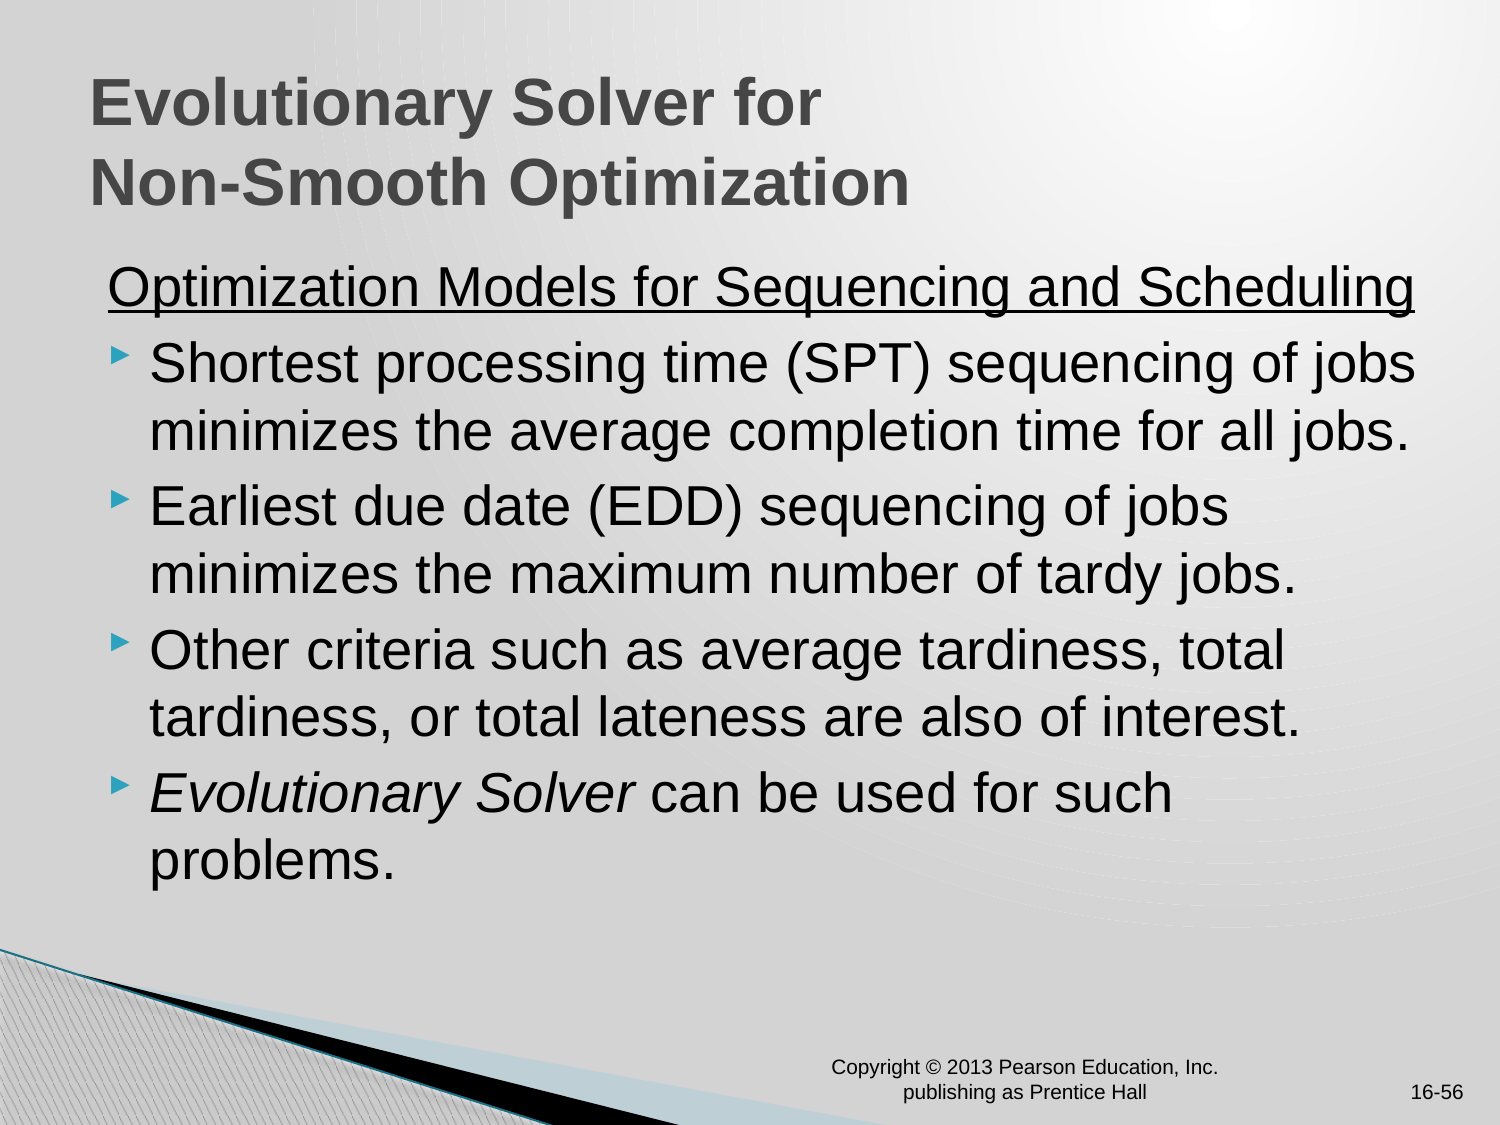

# Evolutionary Solver for Non-Smooth Optimization
Optimization Models for Sequencing and Scheduling
Shortest processing time (SPT) sequencing of jobs minimizes the average completion time for all jobs.
Earliest due date (EDD) sequencing of jobs minimizes the maximum number of tardy jobs.
Other criteria such as average tardiness, total tardiness, or total lateness are also of interest.
Evolutionary Solver can be used for such problems.
Copyright © 2013 Pearson Education, Inc. publishing as Prentice Hall
16-56